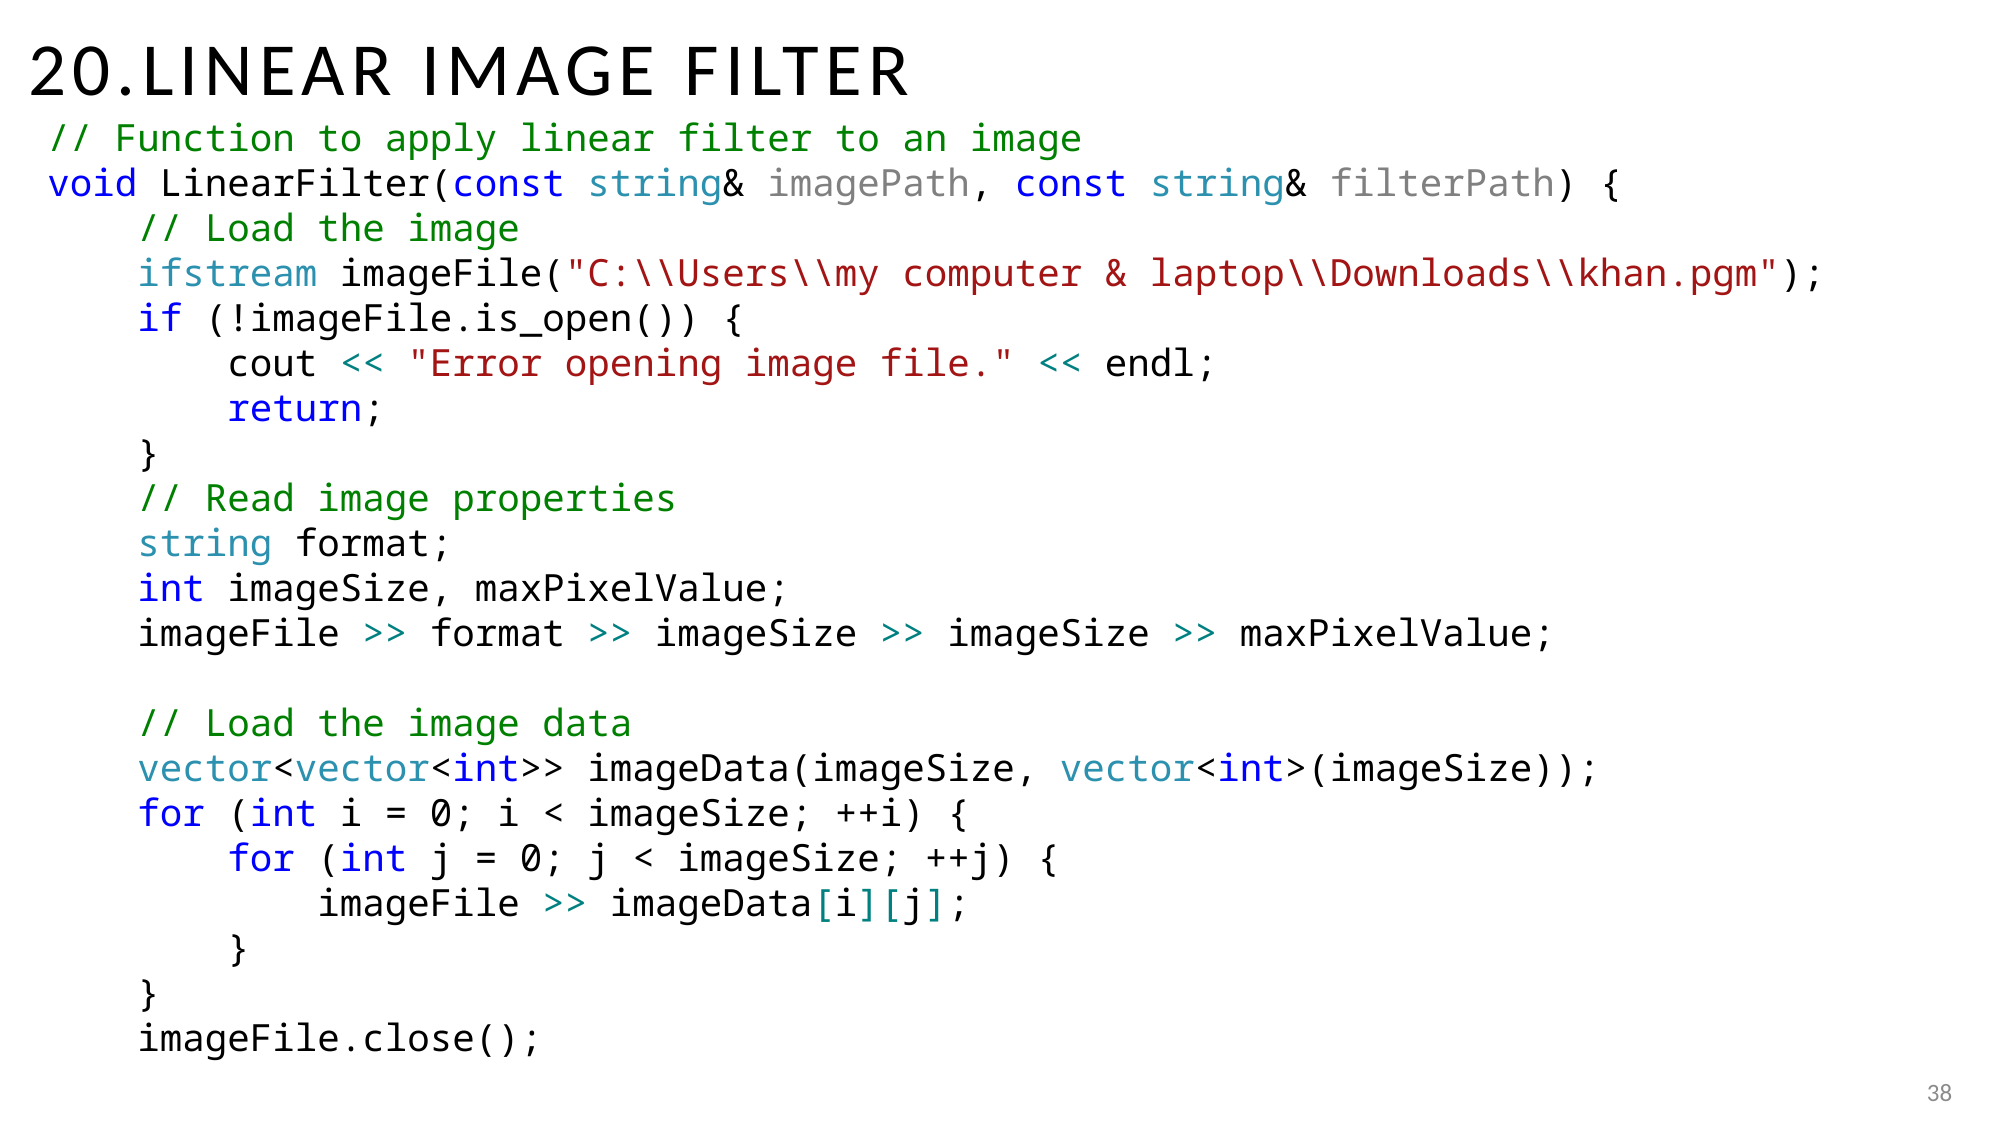

# 20.LINEAR IMAGE FILTER
// Function to apply linear filter to an image
void LinearFilter(const string& imagePath, const string& filterPath) {
    // Load the image
    ifstream imageFile("C:\\Users\\my computer & laptop\\Downloads\\khan.pgm");
    if (!imageFile.is_open()) {
        cout << "Error opening image file." << endl;
        return;
    }
    // Read image properties
    string format;
    int imageSize, maxPixelValue;
    imageFile >> format >> imageSize >> imageSize >> maxPixelValue;

    // Load the image data
    vector<vector<int>> imageData(imageSize, vector<int>(imageSize));
    for (int i = 0; i < imageSize; ++i) {
        for (int j = 0; j < imageSize; ++j) {
            imageFile >> imageData[i][j];
        }
    }
    imageFile.close();

38